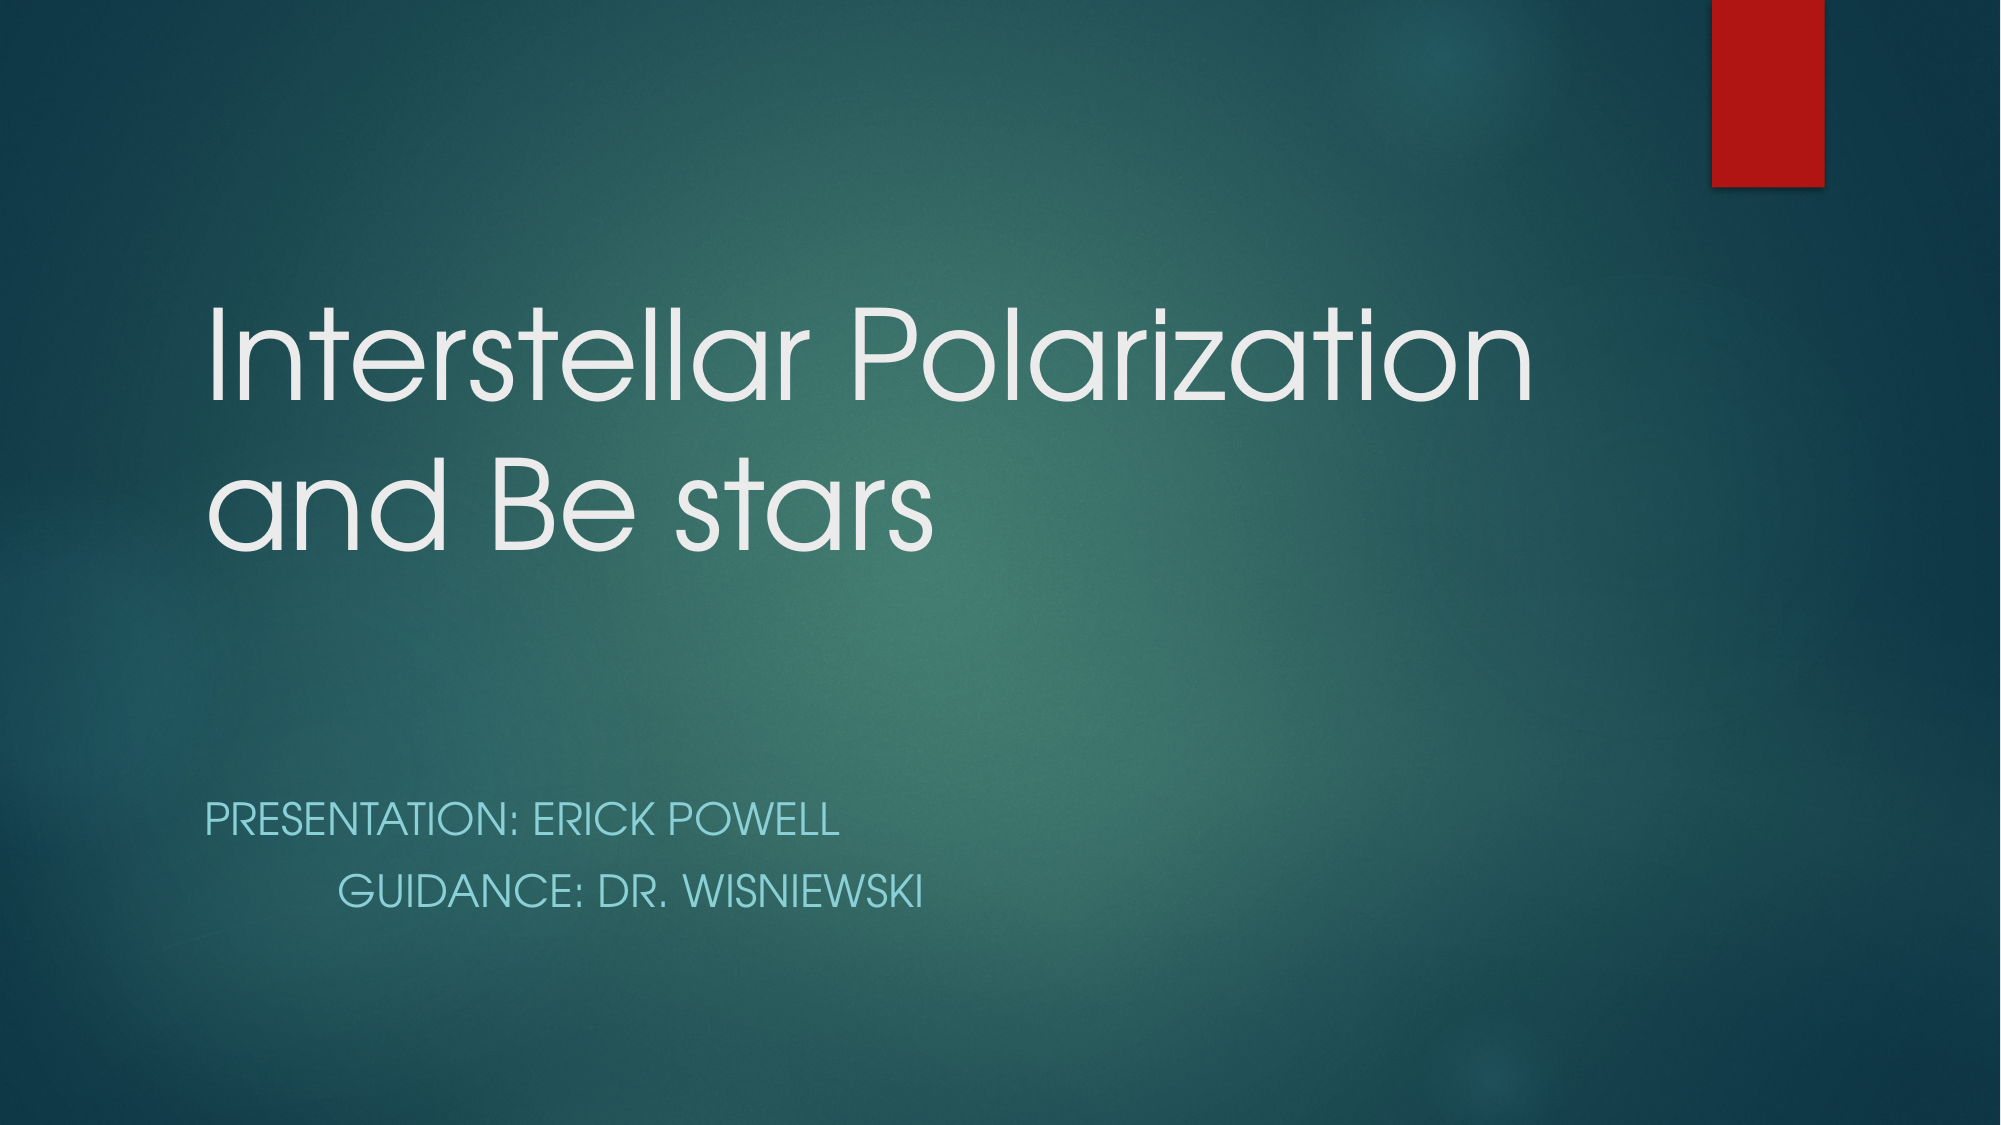

# Interstellar Polarization and Be stars
Presentation: Erick Powell
		guidance: dr. Wisniewski